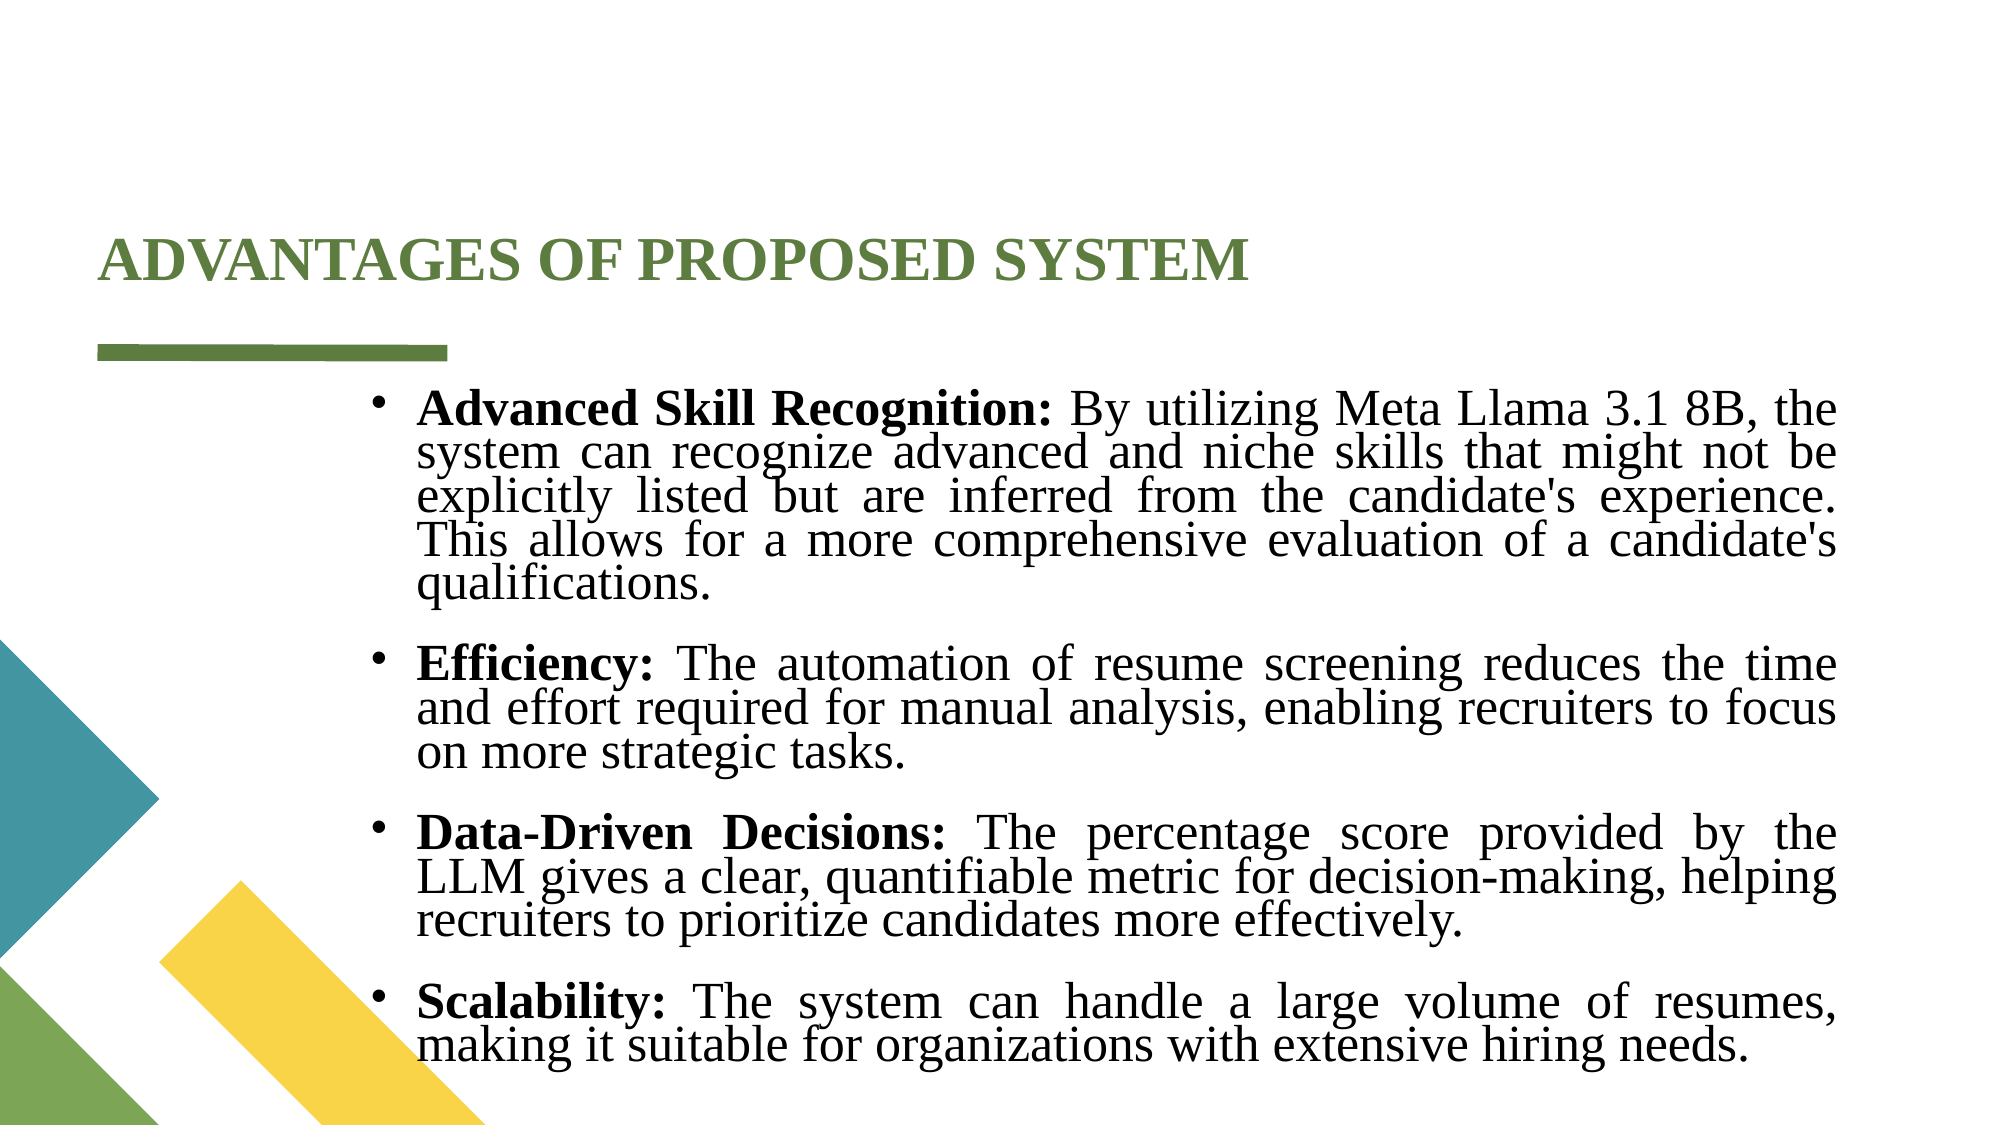

# ADVANTAGES OF PROPOSED SYSTEM

Advanced Skill Recognition: By utilizing Meta Llama 3.1 8B, the system can recognize advanced and niche skills that might not be explicitly listed but are inferred from the candidate's experience. This allows for a more comprehensive evaluation of a candidate's qualifications.
Efficiency: The automation of resume screening reduces the time and effort required for manual analysis, enabling recruiters to focus on more strategic tasks.
Data-Driven Decisions: The percentage score provided by the LLM gives a clear, quantifiable metric for decision-making, helping recruiters to prioritize candidates more effectively.
Scalability: The system can handle a large volume of resumes, making it suitable for organizations with extensive hiring needs.